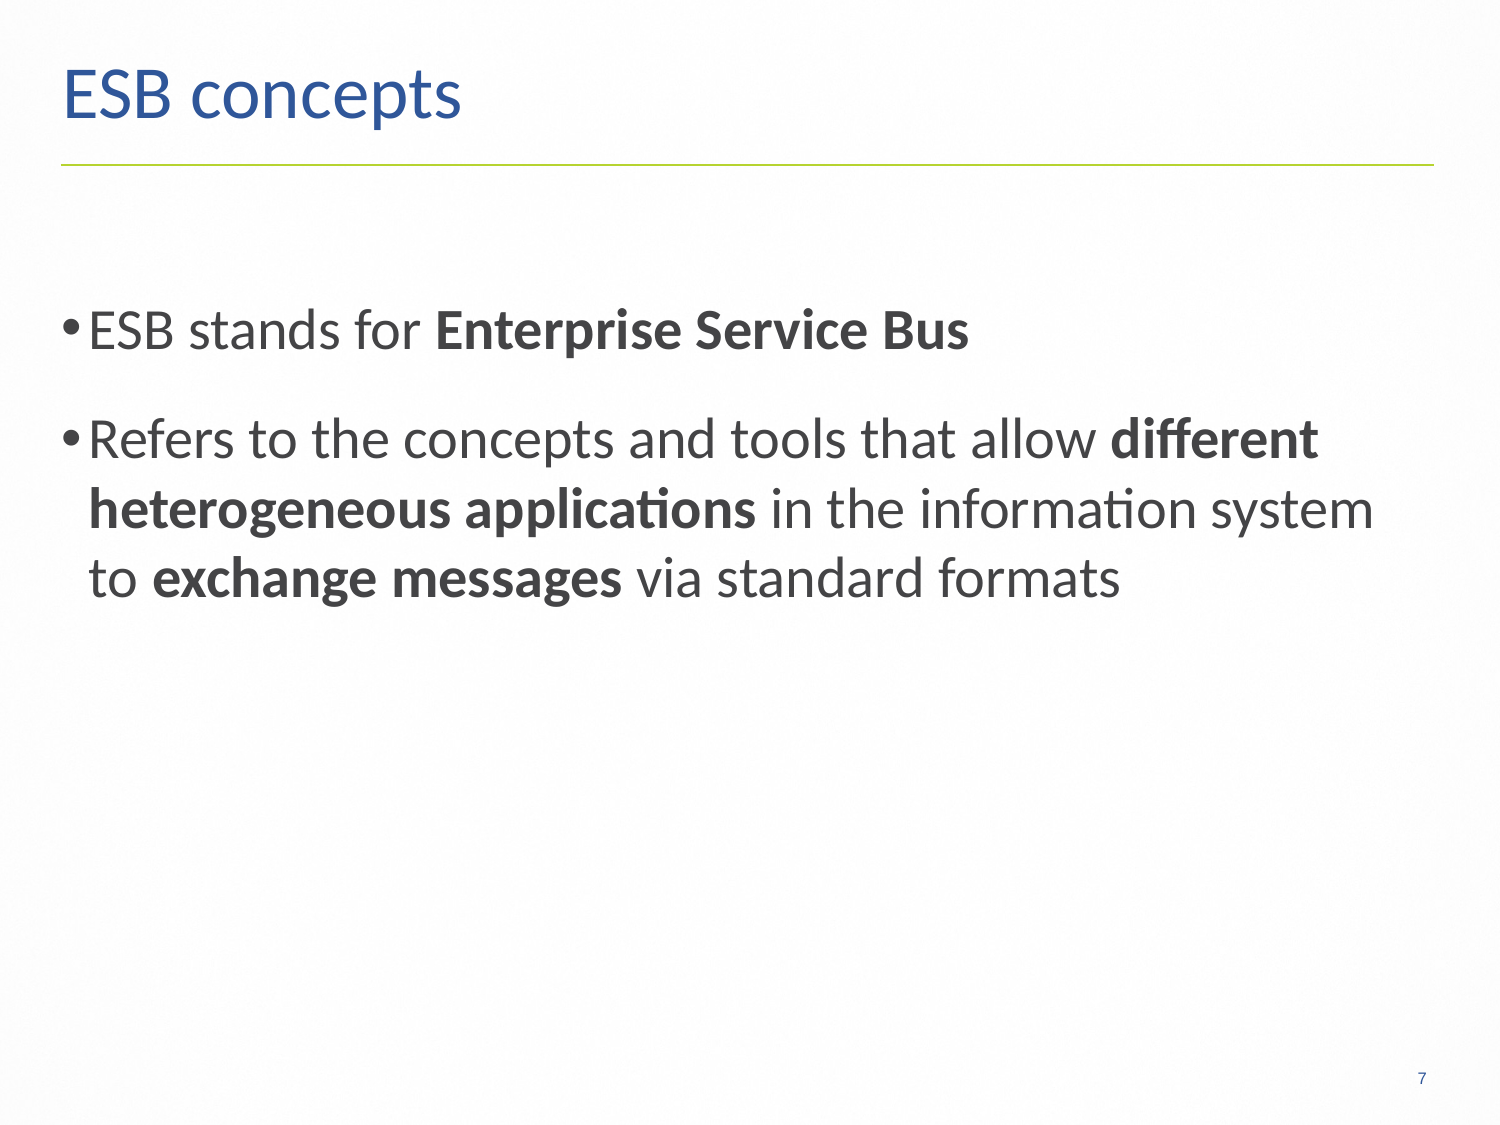

7
# ESB concepts

ESB stands for Enterprise Service Bus
Refers to the concepts and tools that allow different  heterogeneous applications in the information system  to exchange messages via standard formats